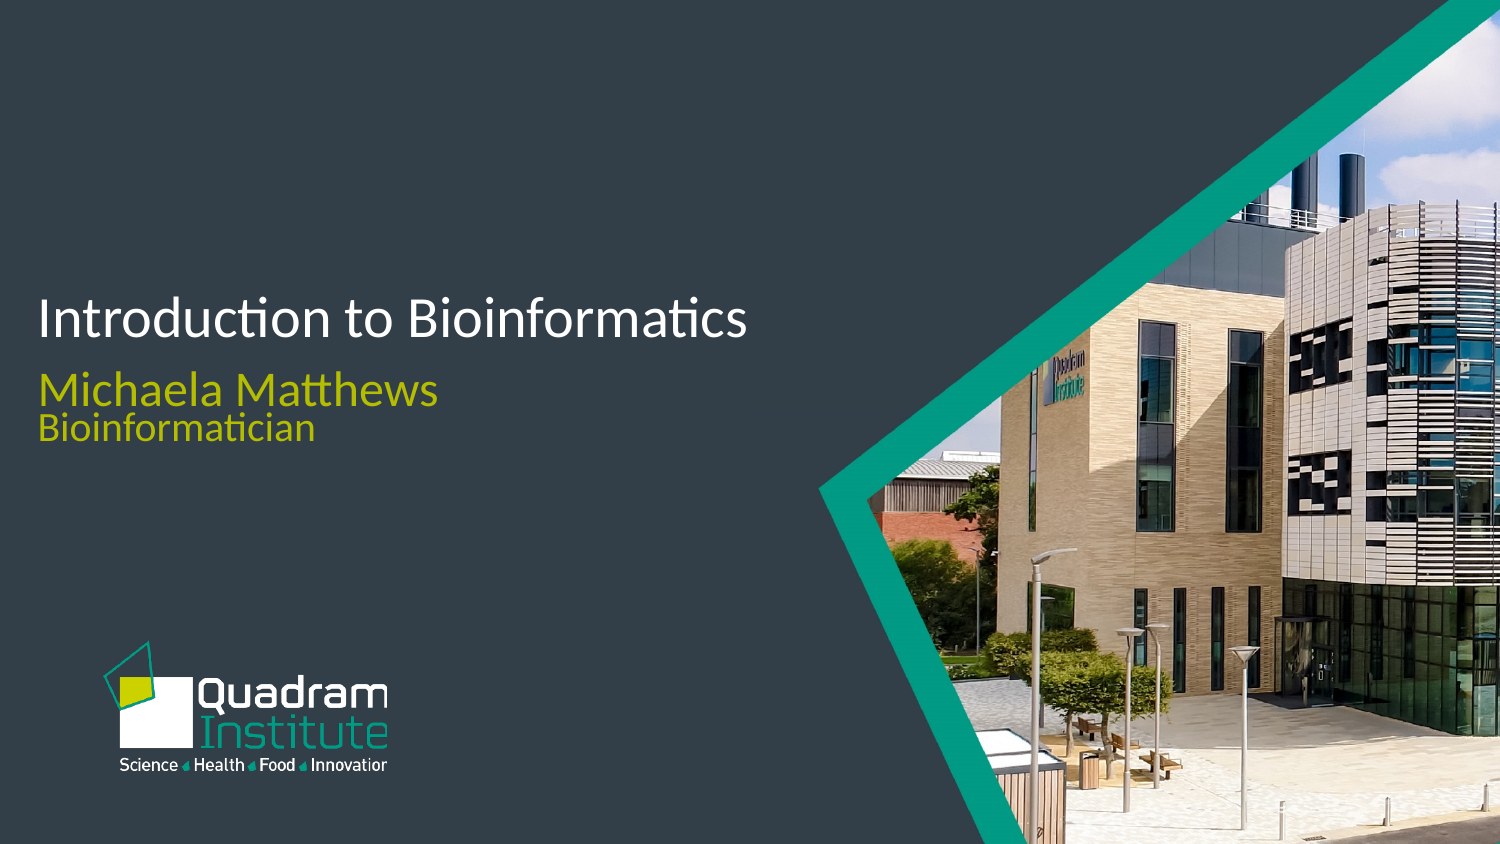

# Introduction to Bioinformatics
Michaela Matthews
Bioinformatician